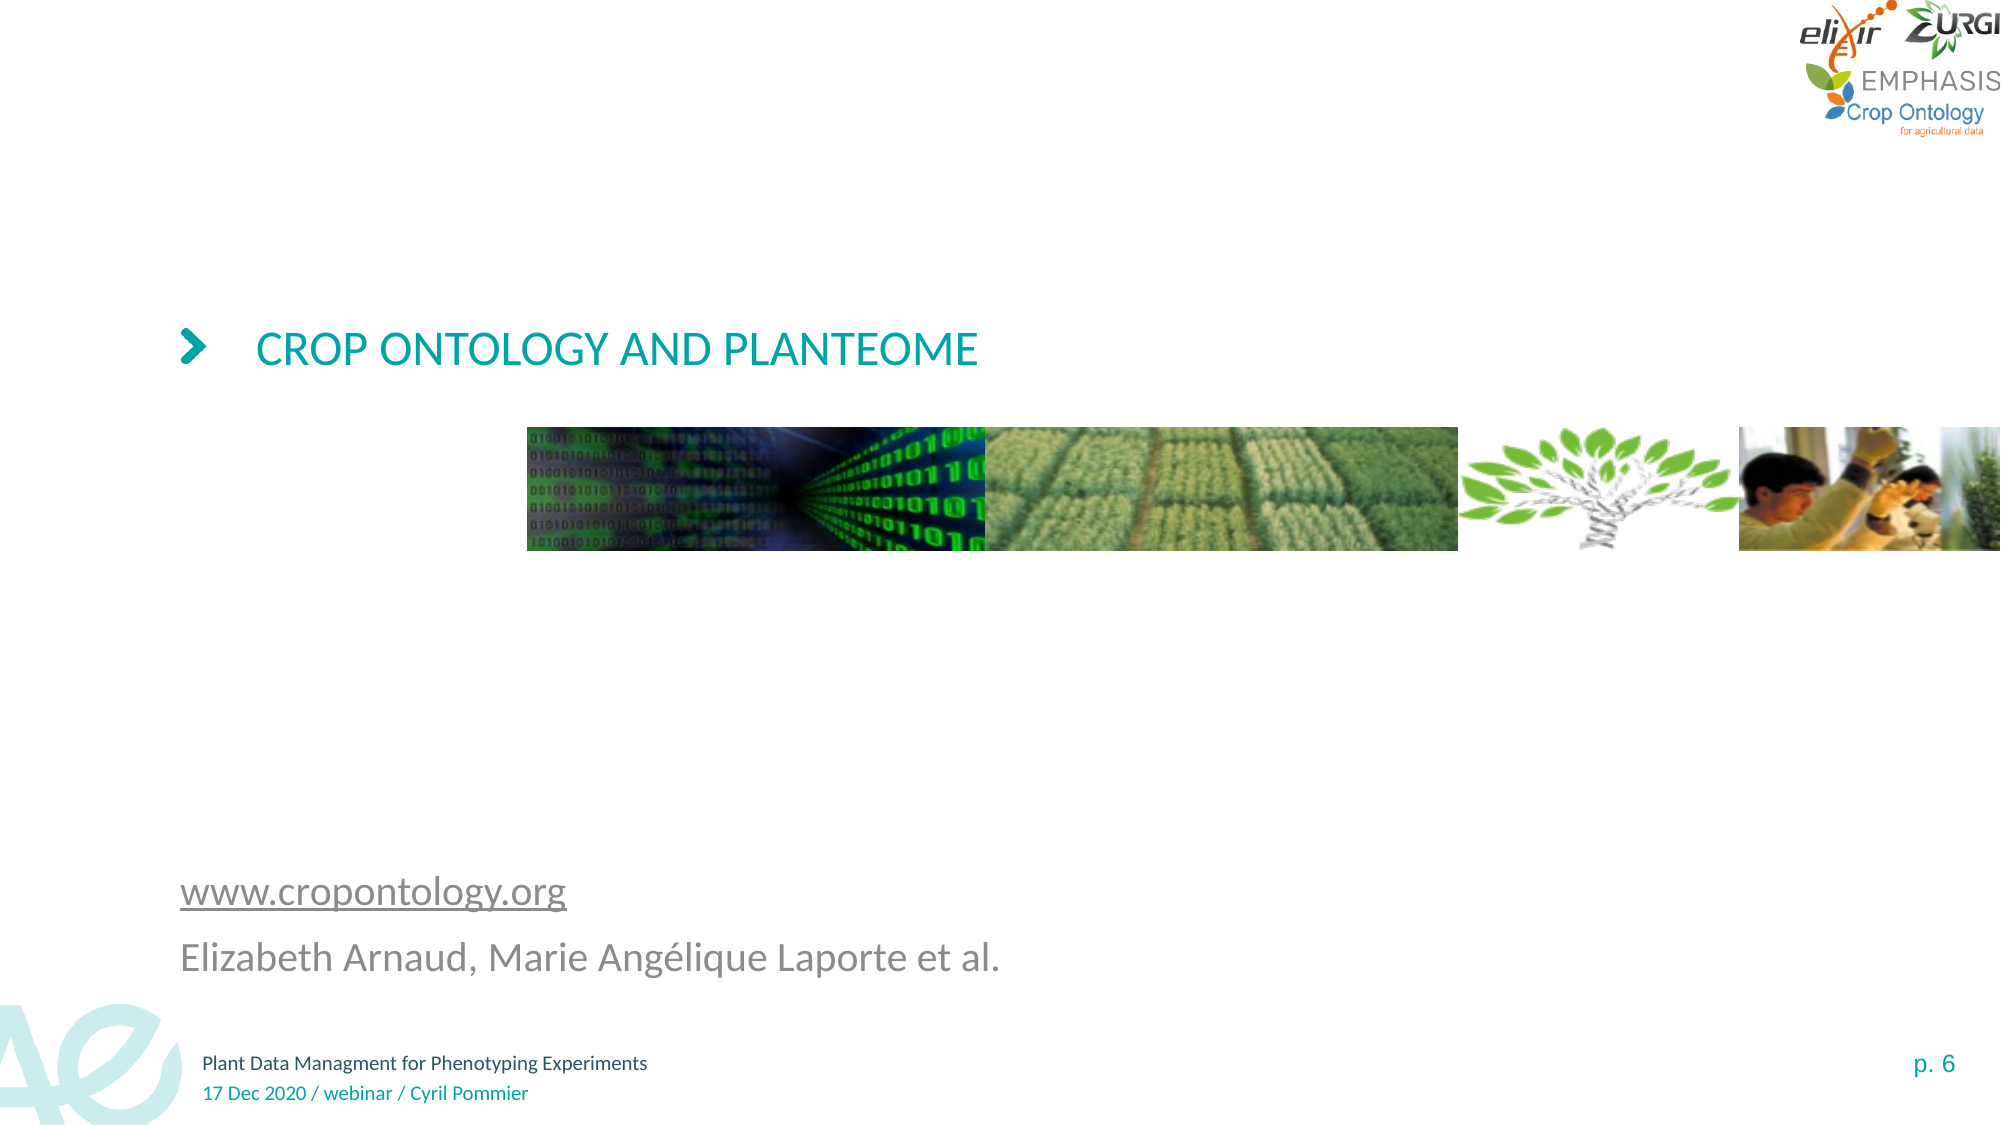

# CROP ONTOLOGY and Planteome
www.cropontology.org
Elizabeth Arnaud, Marie Angélique Laporte et al.